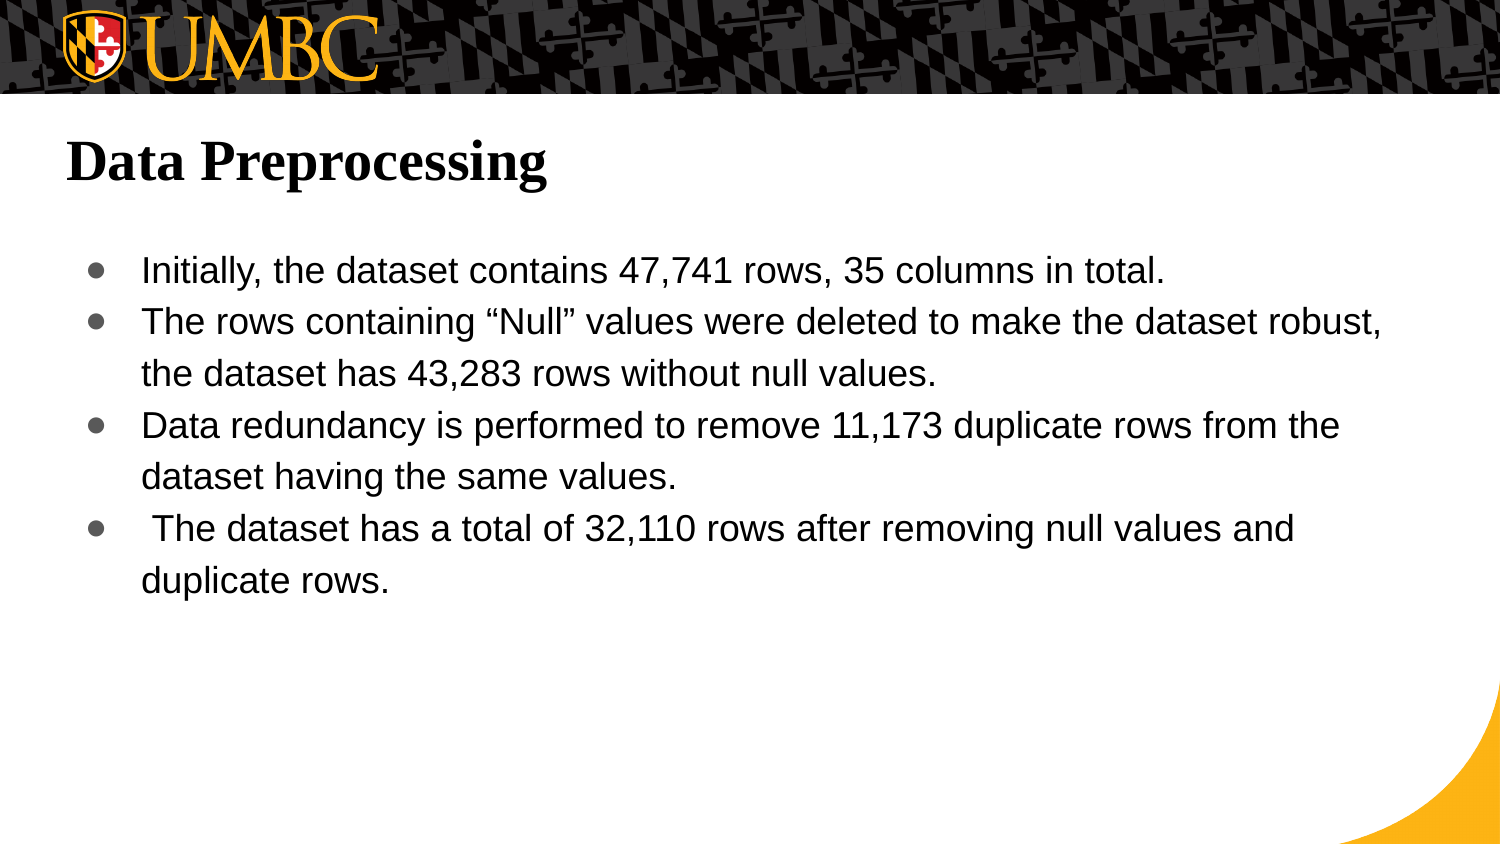

# Data Preprocessing
Initially, the dataset contains 47,741 rows, 35 columns in total.
The rows containing “Null” values were deleted to make the dataset robust, the dataset has 43,283 rows without null values.
Data redundancy is performed to remove 11,173 duplicate rows from the dataset having the same values.
 The dataset has a total of 32,110 rows after removing null values and duplicate rows.